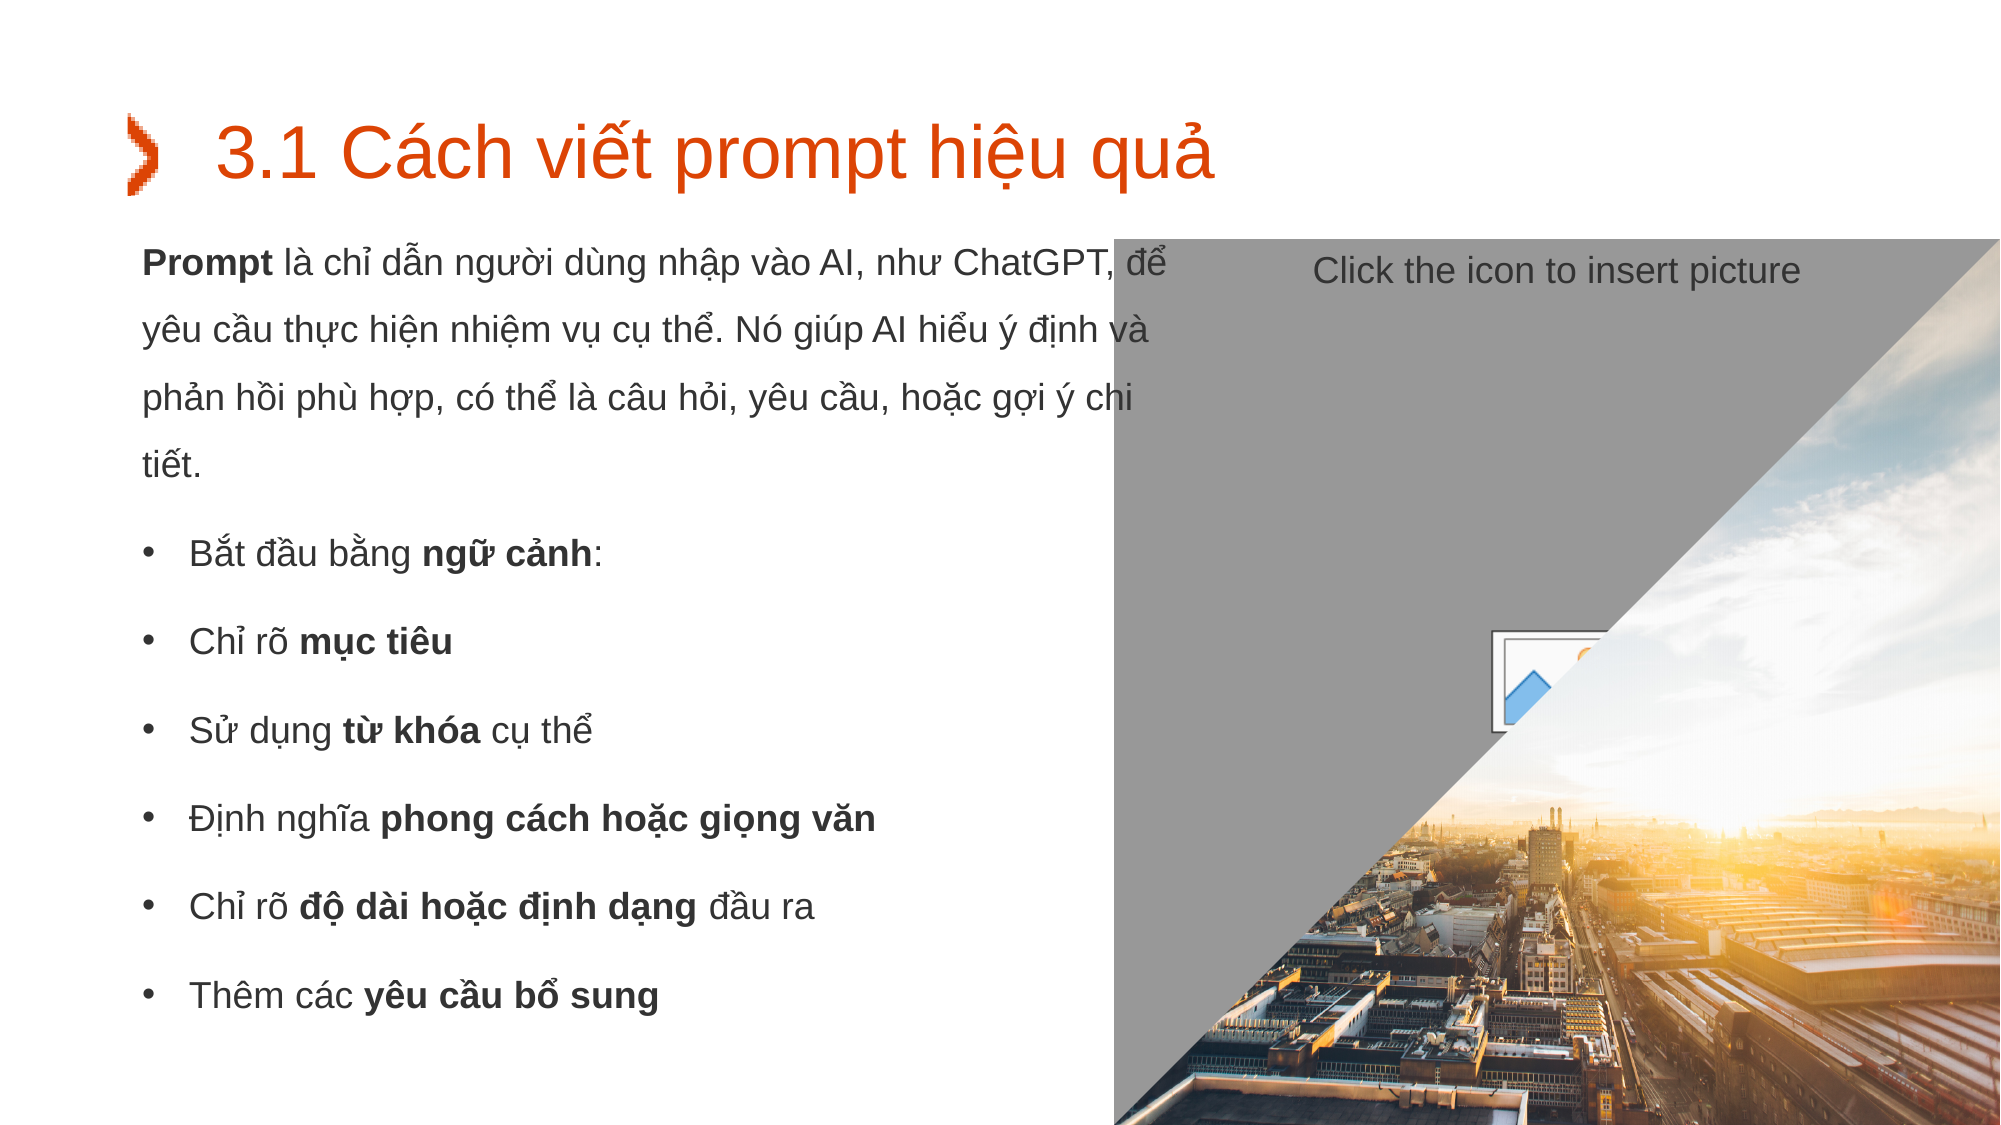

# 3.1 Cách viết prompt hiệu quả
Prompt là chỉ dẫn người dùng nhập vào AI, như ChatGPT, để yêu cầu thực hiện nhiệm vụ cụ thể. Nó giúp AI hiểu ý định và phản hồi phù hợp, có thể là câu hỏi, yêu cầu, hoặc gợi ý chi tiết.
Bắt đầu bằng ngữ cảnh:
Chỉ rõ mục tiêu
Sử dụng từ khóa cụ thể
Định nghĩa phong cách hoặc giọng văn
Chỉ rõ độ dài hoặc định dạng đầu ra
Thêm các yêu cầu bổ sung

27